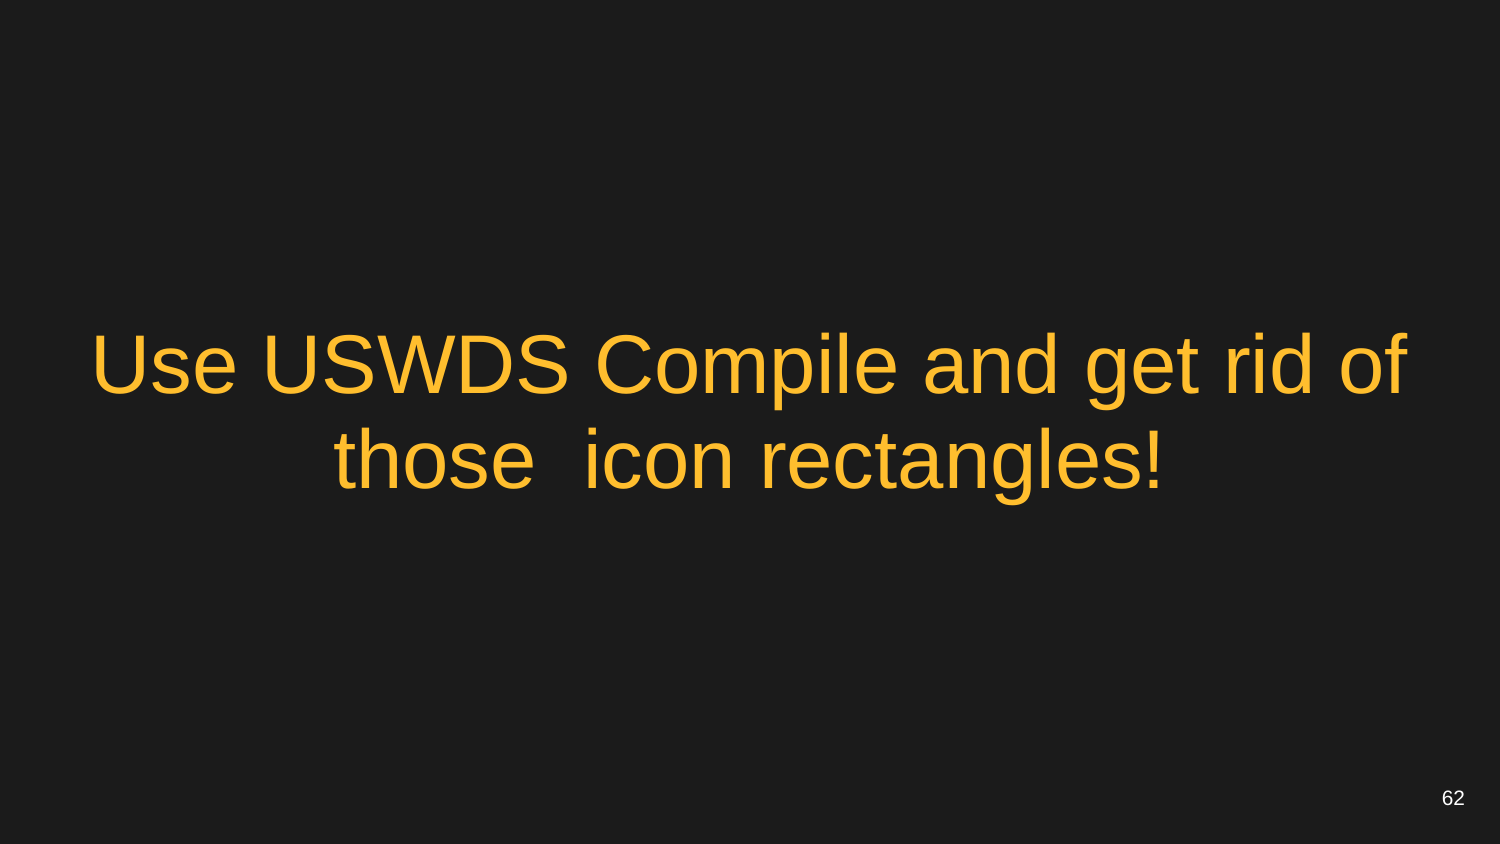

# Use USWDS Compile and get rid of those  icon rectangles!
62